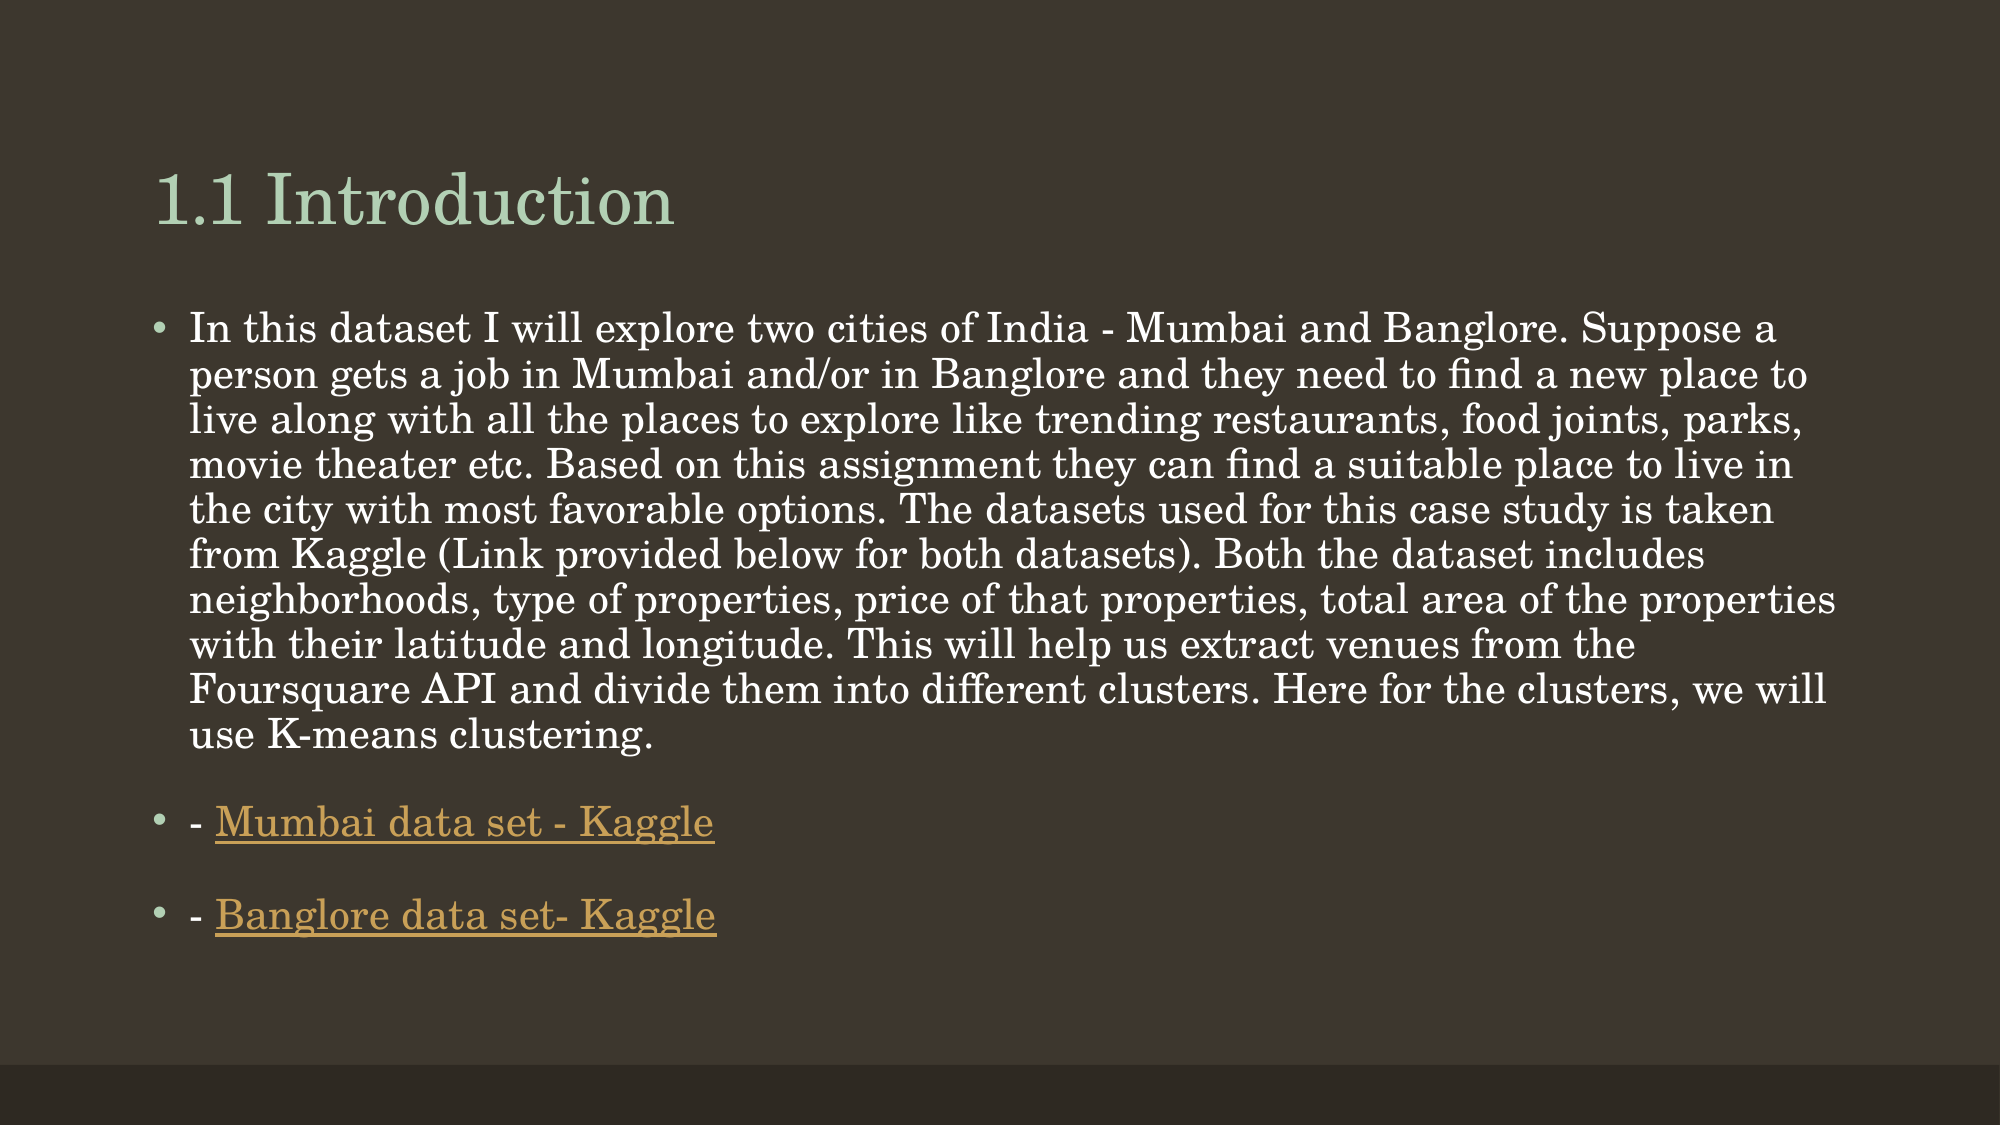

# 1.1 Introduction
In this dataset I will explore two cities of India - Mumbai and Banglore. Suppose a person gets a job in Mumbai and/or in Banglore and they need to find a new place to live along with all the places to explore like trending restaurants, food joints, parks, movie theater etc. Based on this assignment they can find a suitable place to live in the city with most favorable options. The datasets used for this case study is taken from Kaggle (Link provided below for both datasets). Both the dataset includes neighborhoods, type of properties, price of that properties, total area of the properties with their latitude and longitude. This will help us extract venues from the Foursquare API and divide them into different clusters. Here for the clusters, we will use K-means clustering.
- Mumbai data set - Kaggle
- Banglore data set- Kaggle